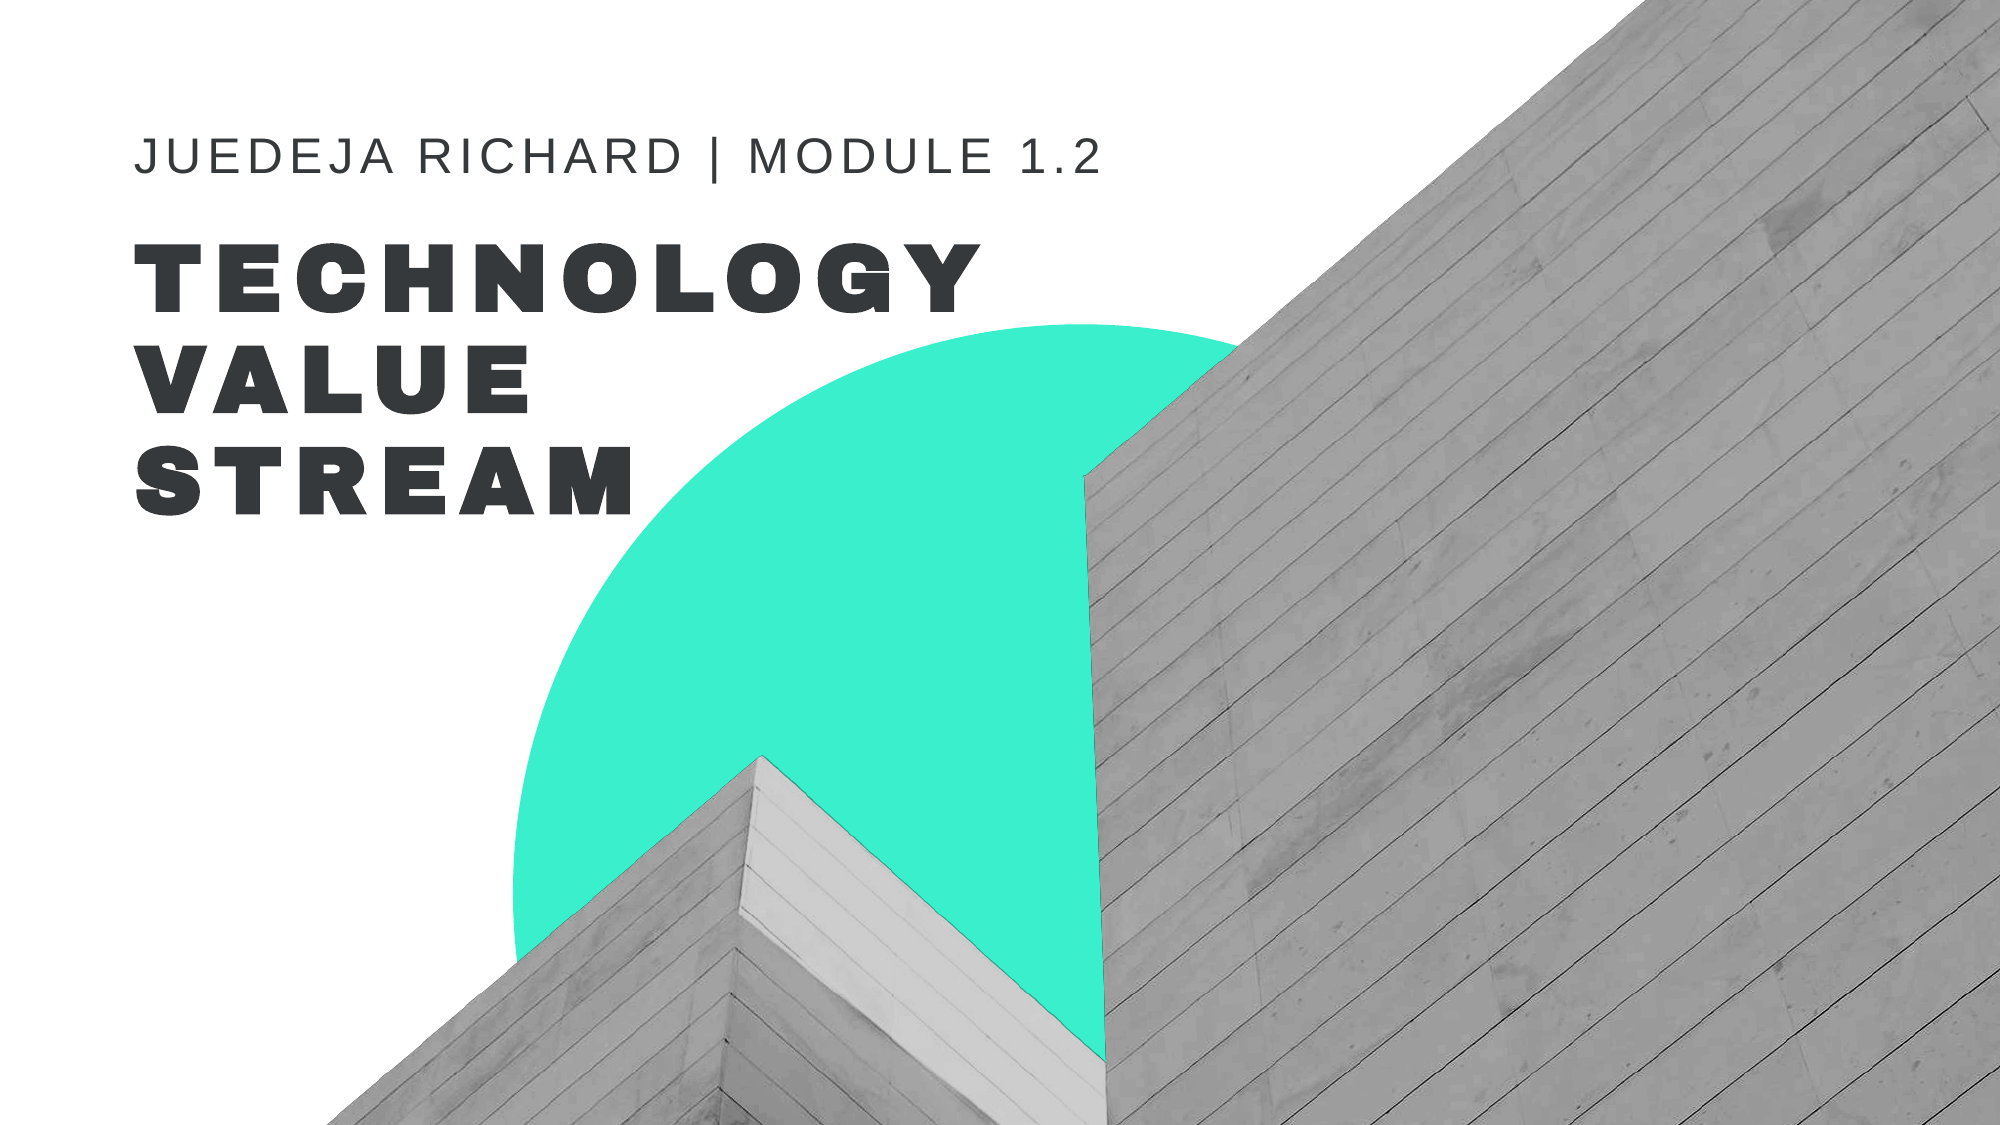

Juedeja Richard | Module 1.2
# Technology Value Stream